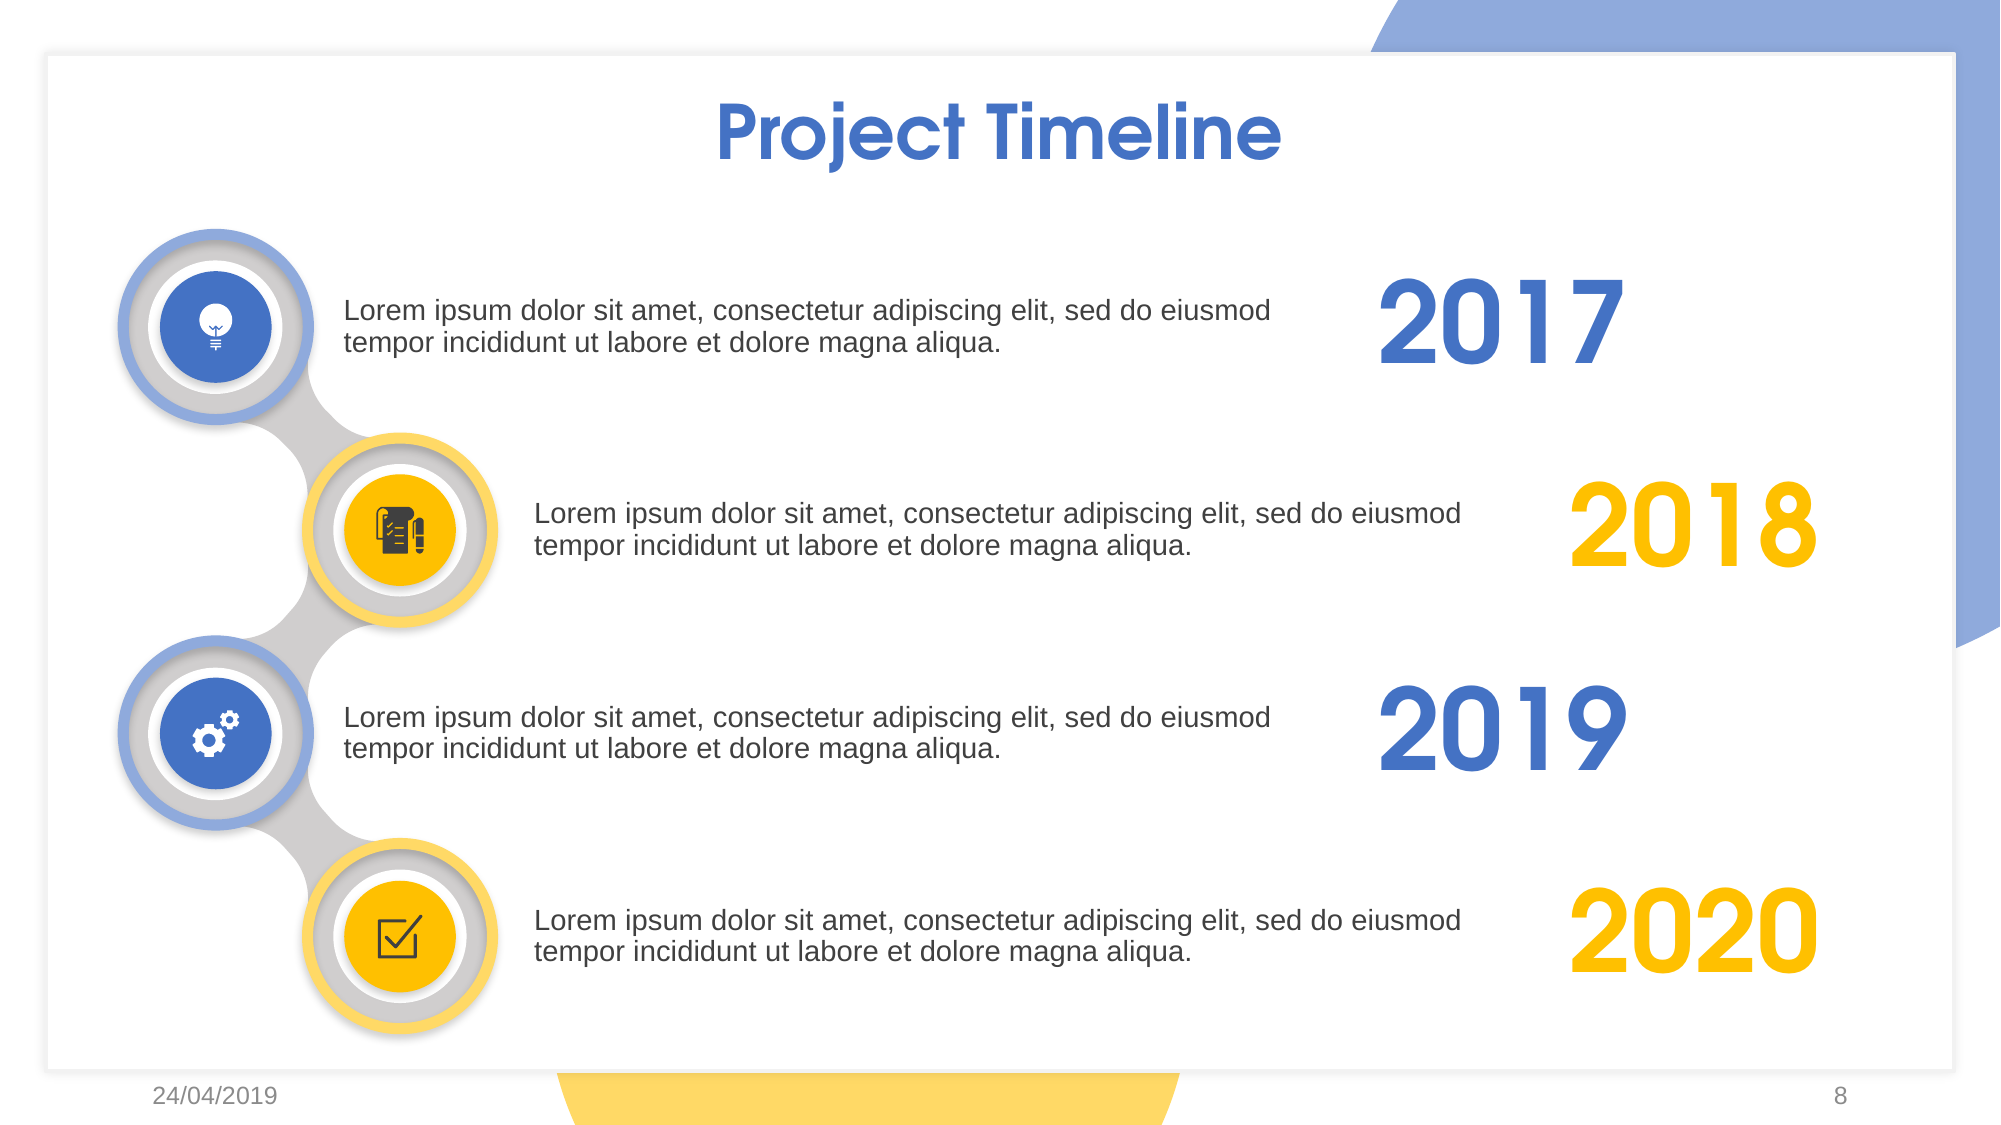

Project Timeline
2017

Lorem ipsum dolor sit amet, consectetur adipiscing elit, sed do eiusmod tempor incididunt ut labore et dolore magna aliqua.

2018

Lorem ipsum dolor sit amet, consectetur adipiscing elit, sed do eiusmod tempor incididunt ut labore et dolore magna aliqua.

2019

Lorem ipsum dolor sit amet, consectetur adipiscing elit, sed do eiusmod tempor incididunt ut labore et dolore magna aliqua.

2020

Lorem ipsum dolor sit amet, consectetur adipiscing elit, sed do eiusmod tempor incididunt ut labore et dolore magna aliqua.

24/04/2019
8